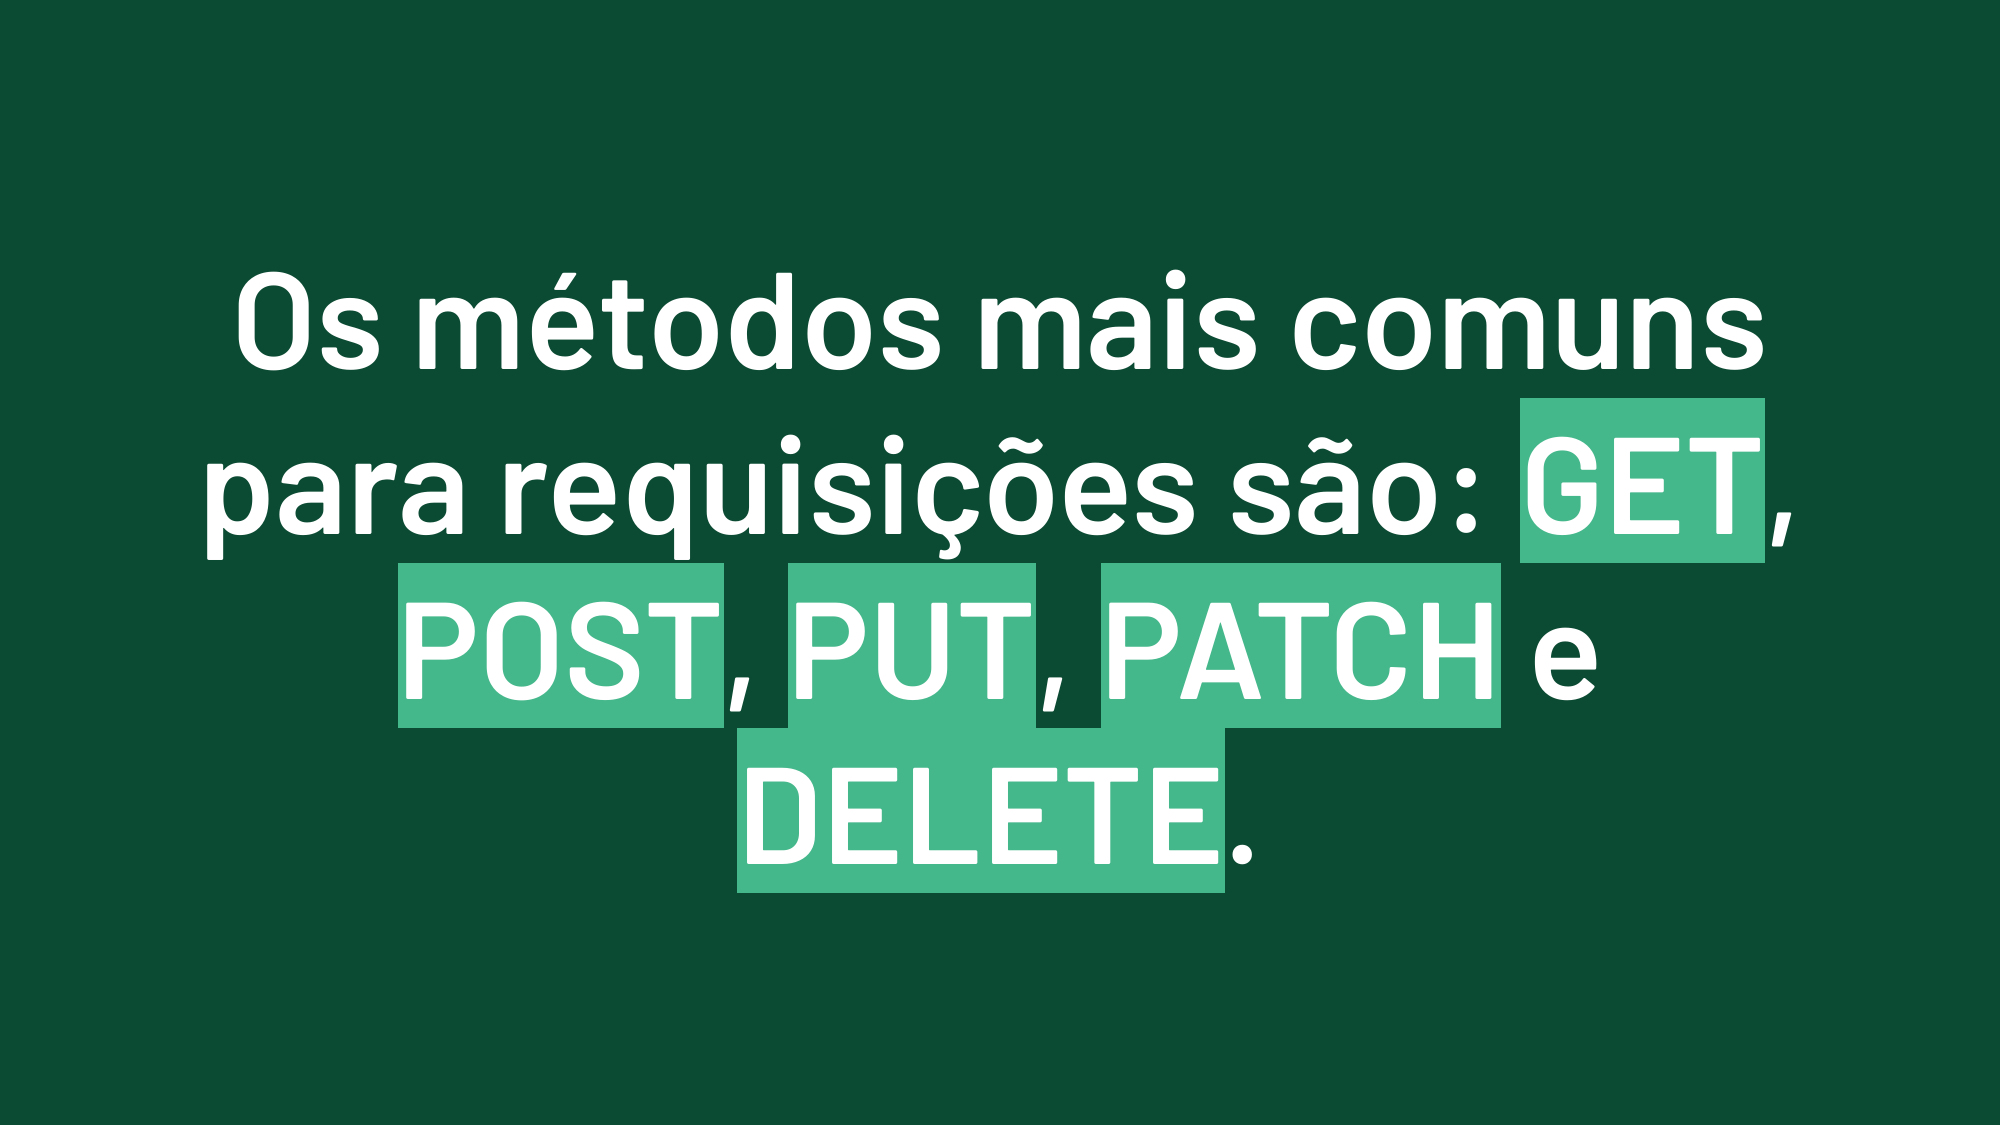

Os métodos mais comuns para requisições são: GET, POST, PUT, PATCH e DELETE.